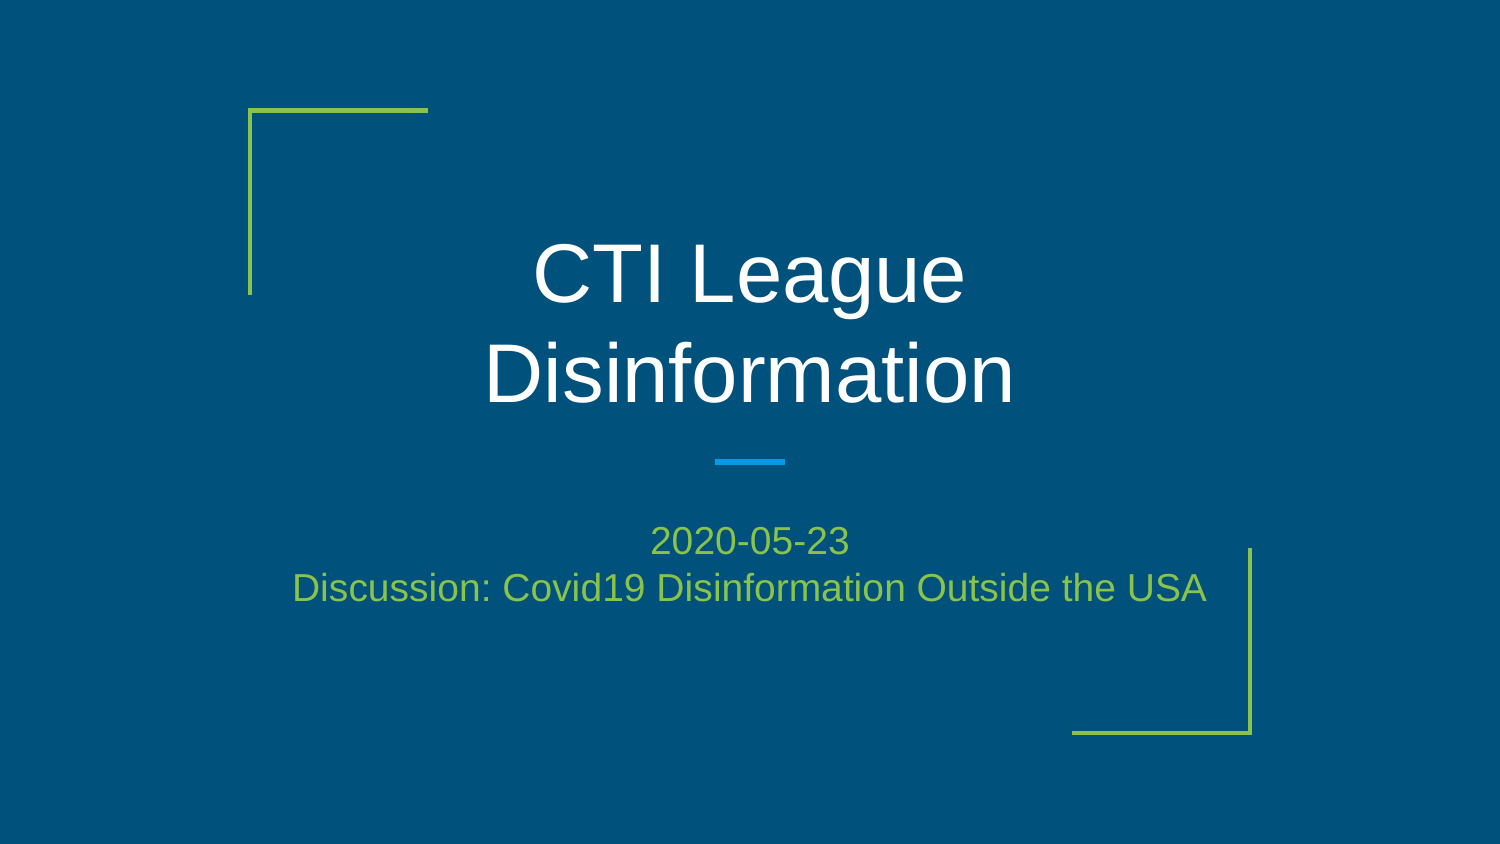

# CTI League
Disinformation
2020-05-23
Discussion: Covid19 Disinformation Outside the USA